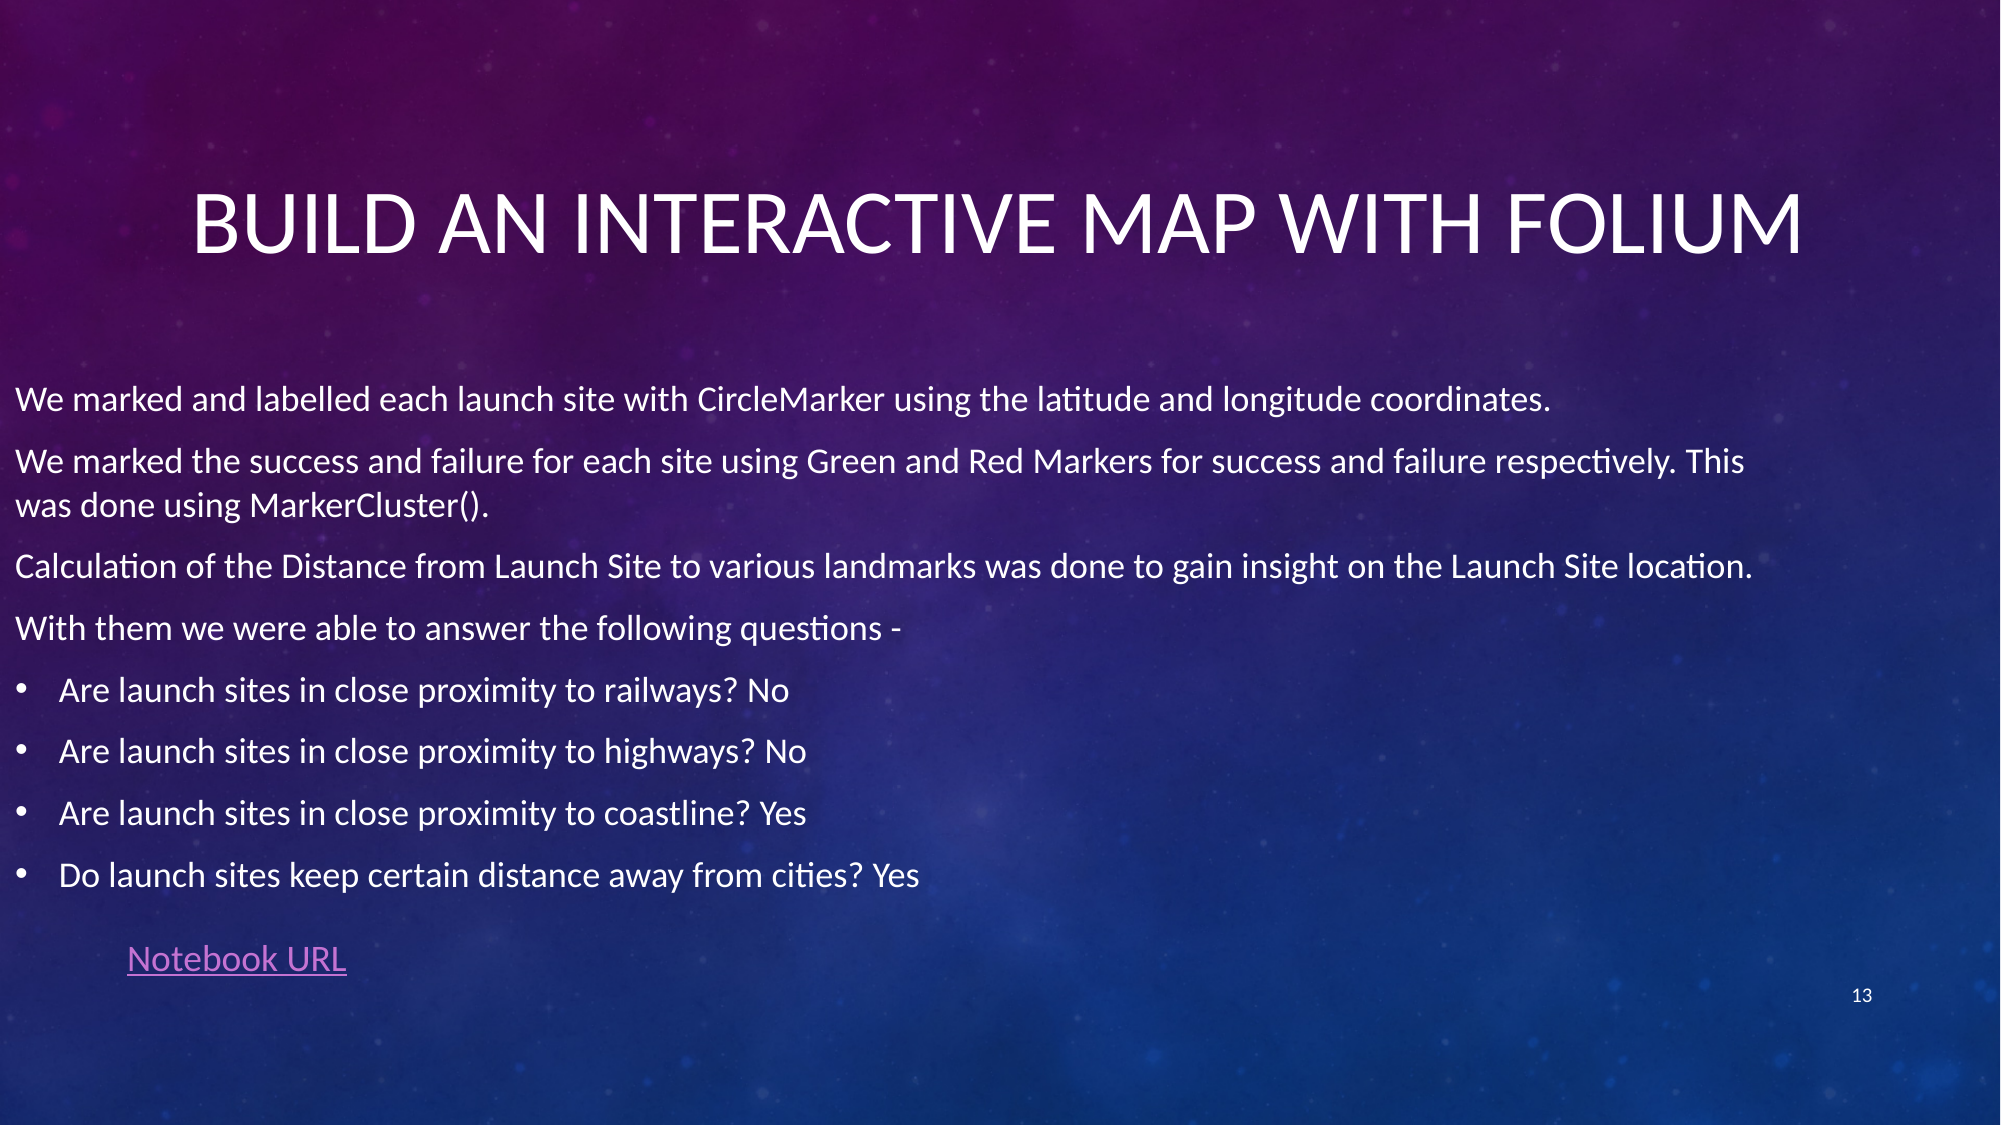

Build an Interactive Map with Folium
We marked and labelled each launch site with CircleMarker using the latitude and longitude coordinates.
We marked the success and failure for each site using Green and Red Markers for success and failure respectively. This was done using MarkerCluster().
Calculation of the Distance from Launch Site to various landmarks was done to gain insight on the Launch Site location.
With them we were able to answer the following questions -
Are launch sites in close proximity to railways? No
Are launch sites in close proximity to highways? No
Are launch sites in close proximity to coastline? Yes
Do launch sites keep certain distance away from cities? Yes

Notebook URL
13